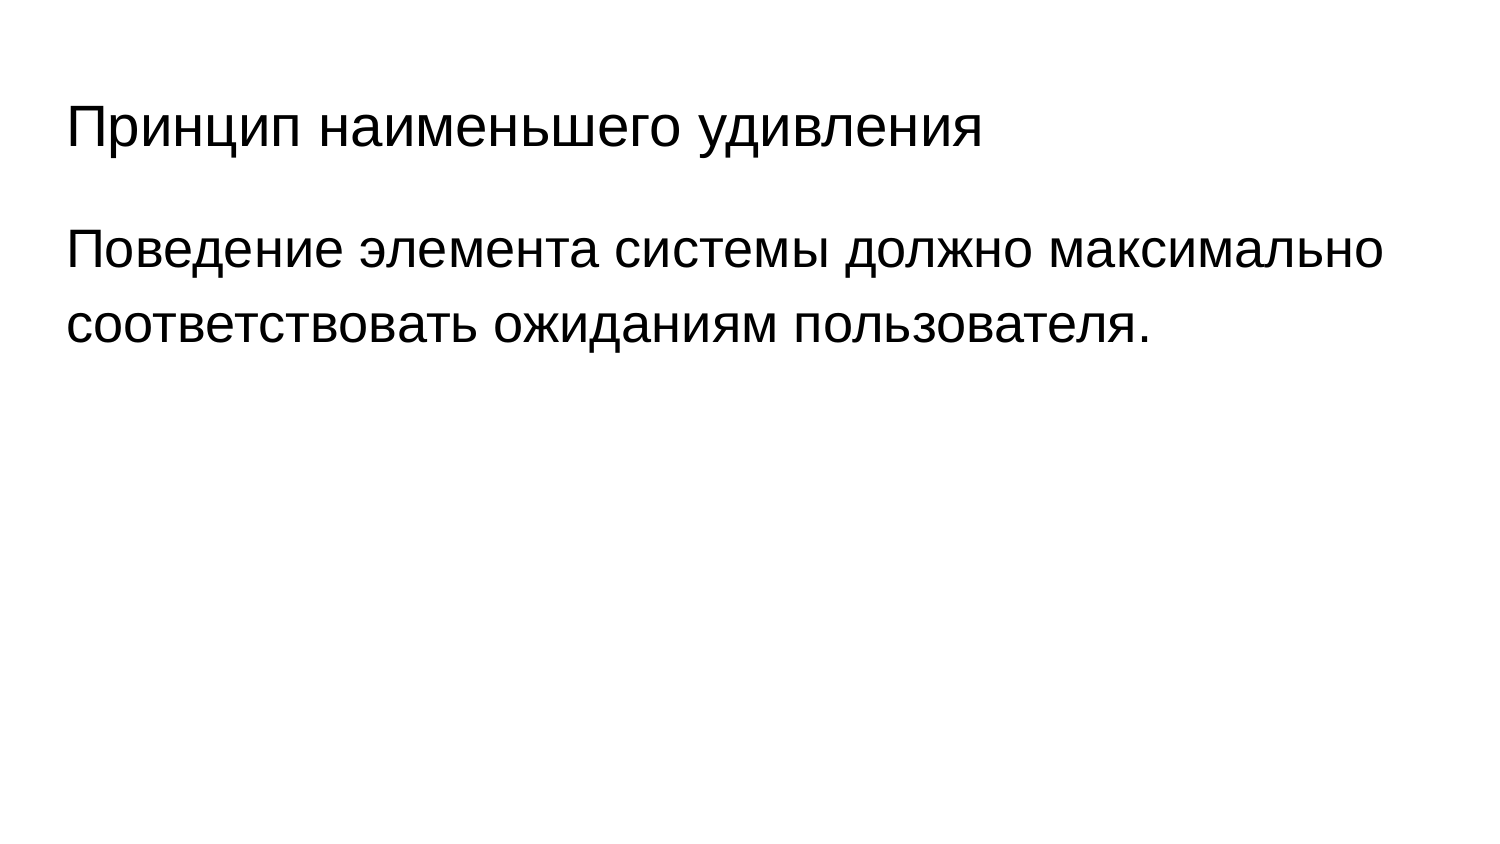

# Принцип наименьшего удивления

Поведение элемента системы должно максимально соответствовать ожиданиям пользователя.